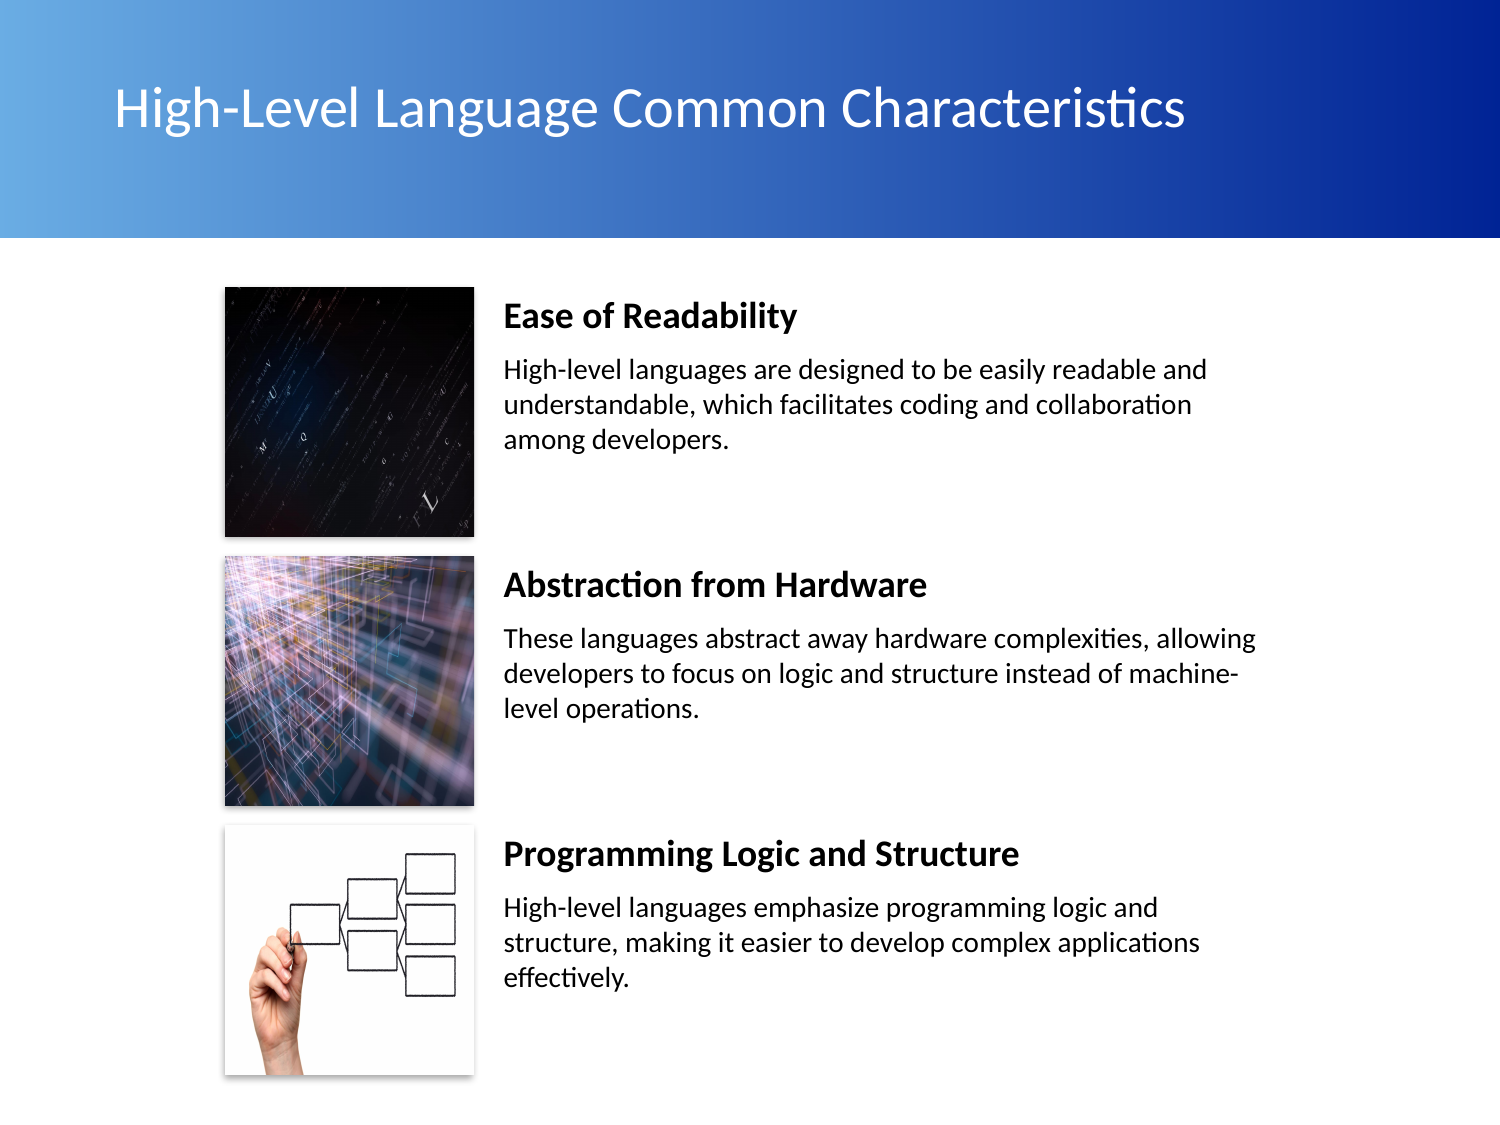

# High-Level Language Common Characteristics

Ease of Readability
High-level languages are designed to be easily readable and understandable, which facilitates coding and collaboration among developers.
Abstraction from Hardware
These languages abstract away hardware complexities, allowing developers to focus on logic and structure instead of machine-level operations.
Programming Logic and Structure
High-level languages emphasize programming logic and structure, making it easier to develop complex applications effectively.